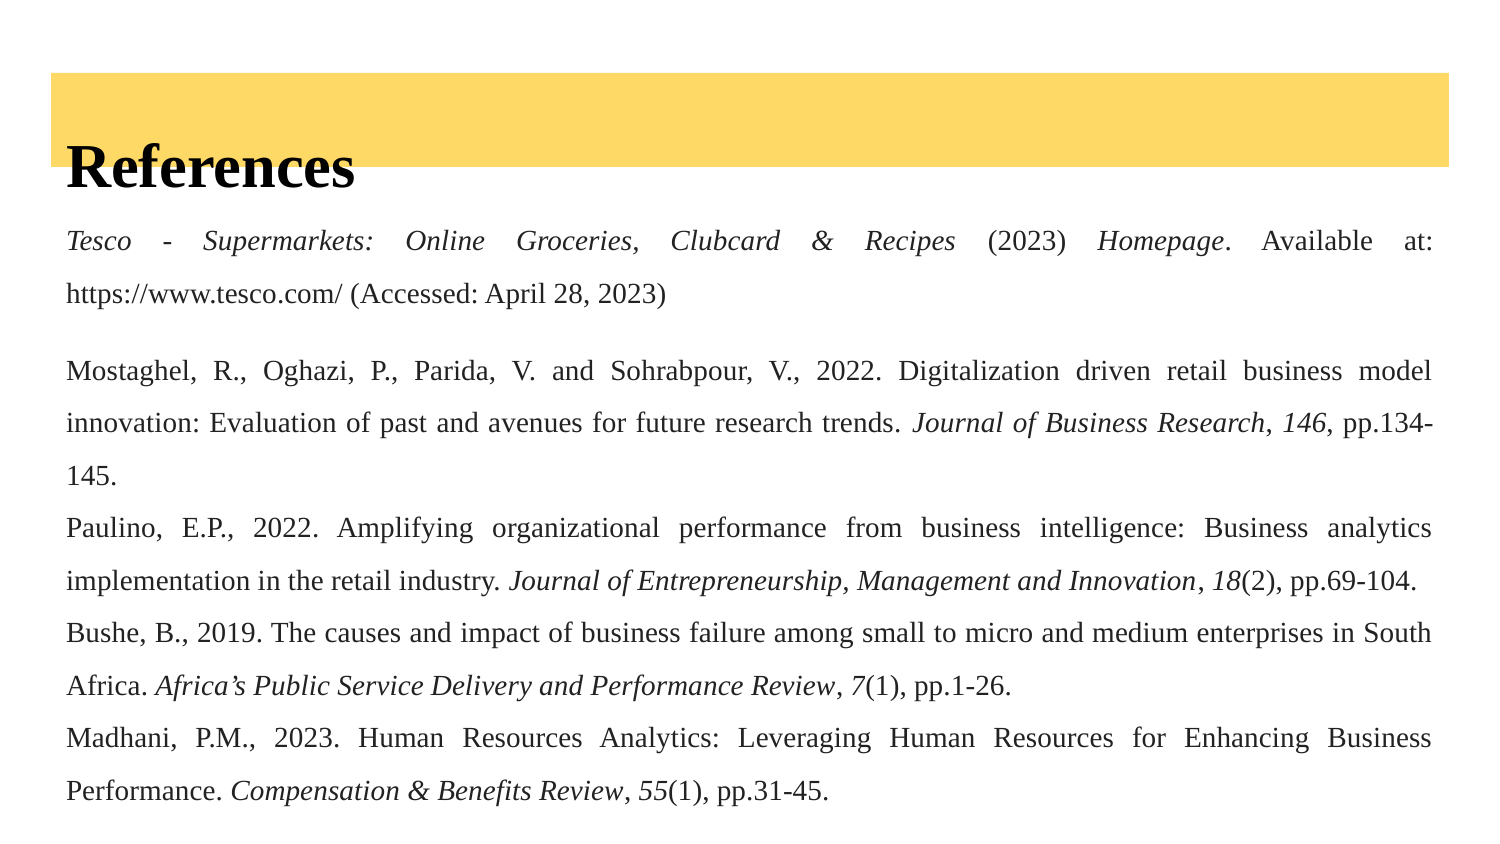

# References
Tesco - Supermarkets: Online Groceries, Clubcard & Recipes (2023) Homepage. Available at: https://www.tesco.com/ (Accessed: April 28, 2023)
Mostaghel, R., Oghazi, P., Parida, V. and Sohrabpour, V., 2022. Digitalization driven retail business model innovation: Evaluation of past and avenues for future research trends. Journal of Business Research, 146, pp.134-145.
Paulino, E.P., 2022. Amplifying organizational performance from business intelligence: Business analytics implementation in the retail industry. Journal of Entrepreneurship, Management and Innovation, 18(2), pp.69-104.
Bushe, B., 2019. The causes and impact of business failure among small to micro and medium enterprises in South Africa. Africa’s Public Service Delivery and Performance Review, 7(1), pp.1-26.
Madhani, P.M., 2023. Human Resources Analytics: Leveraging Human Resources for Enhancing Business Performance. Compensation & Benefits Review, 55(1), pp.31-45.